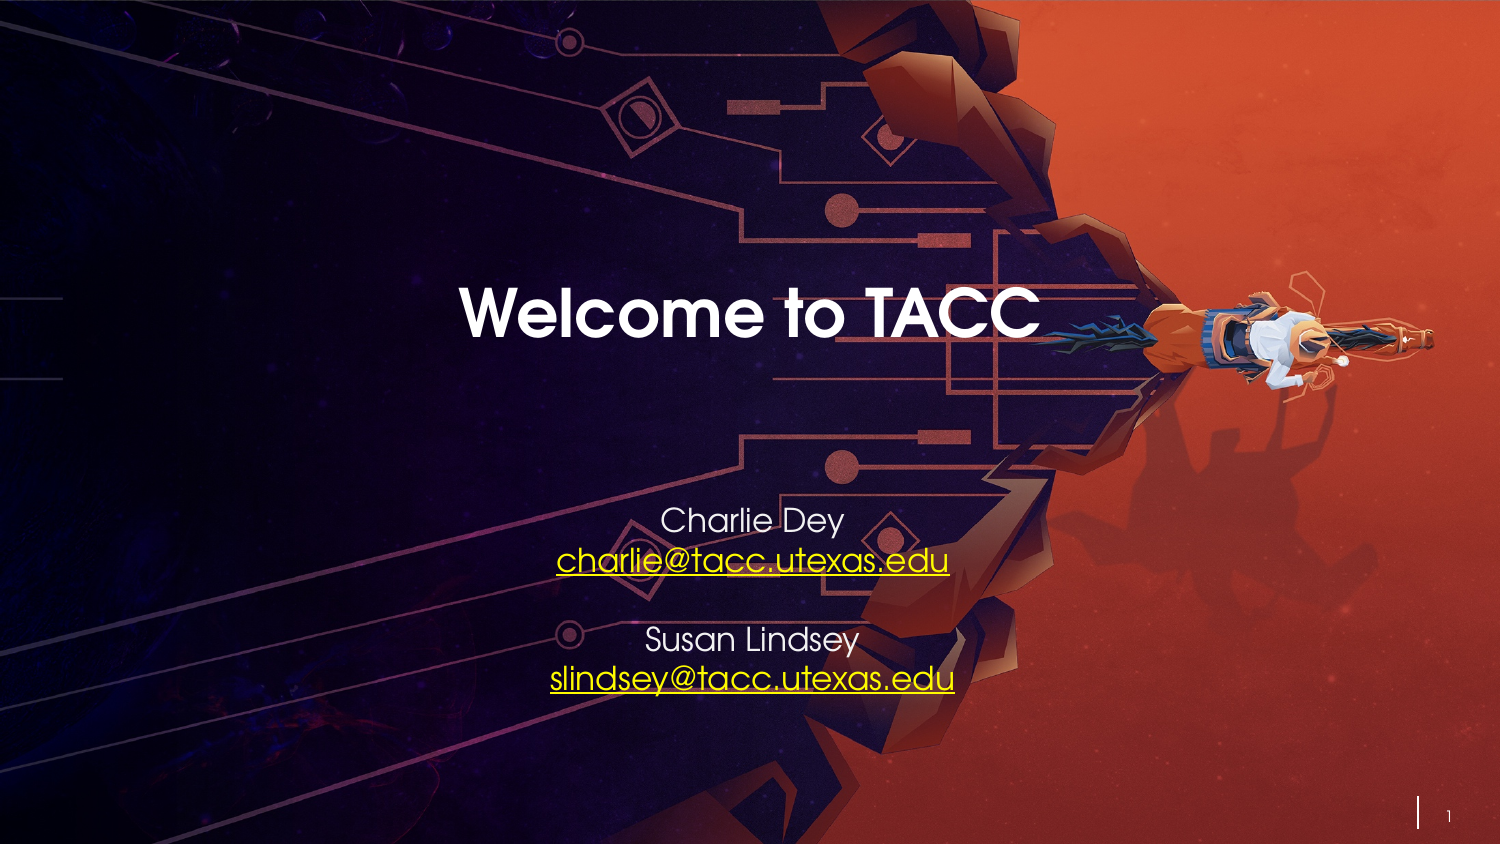

# Welcome to TACC
Charlie Dey
charlie@tacc.utexas.edu

Susan Lindsey
slindsey@tacc.utexas.edu

1